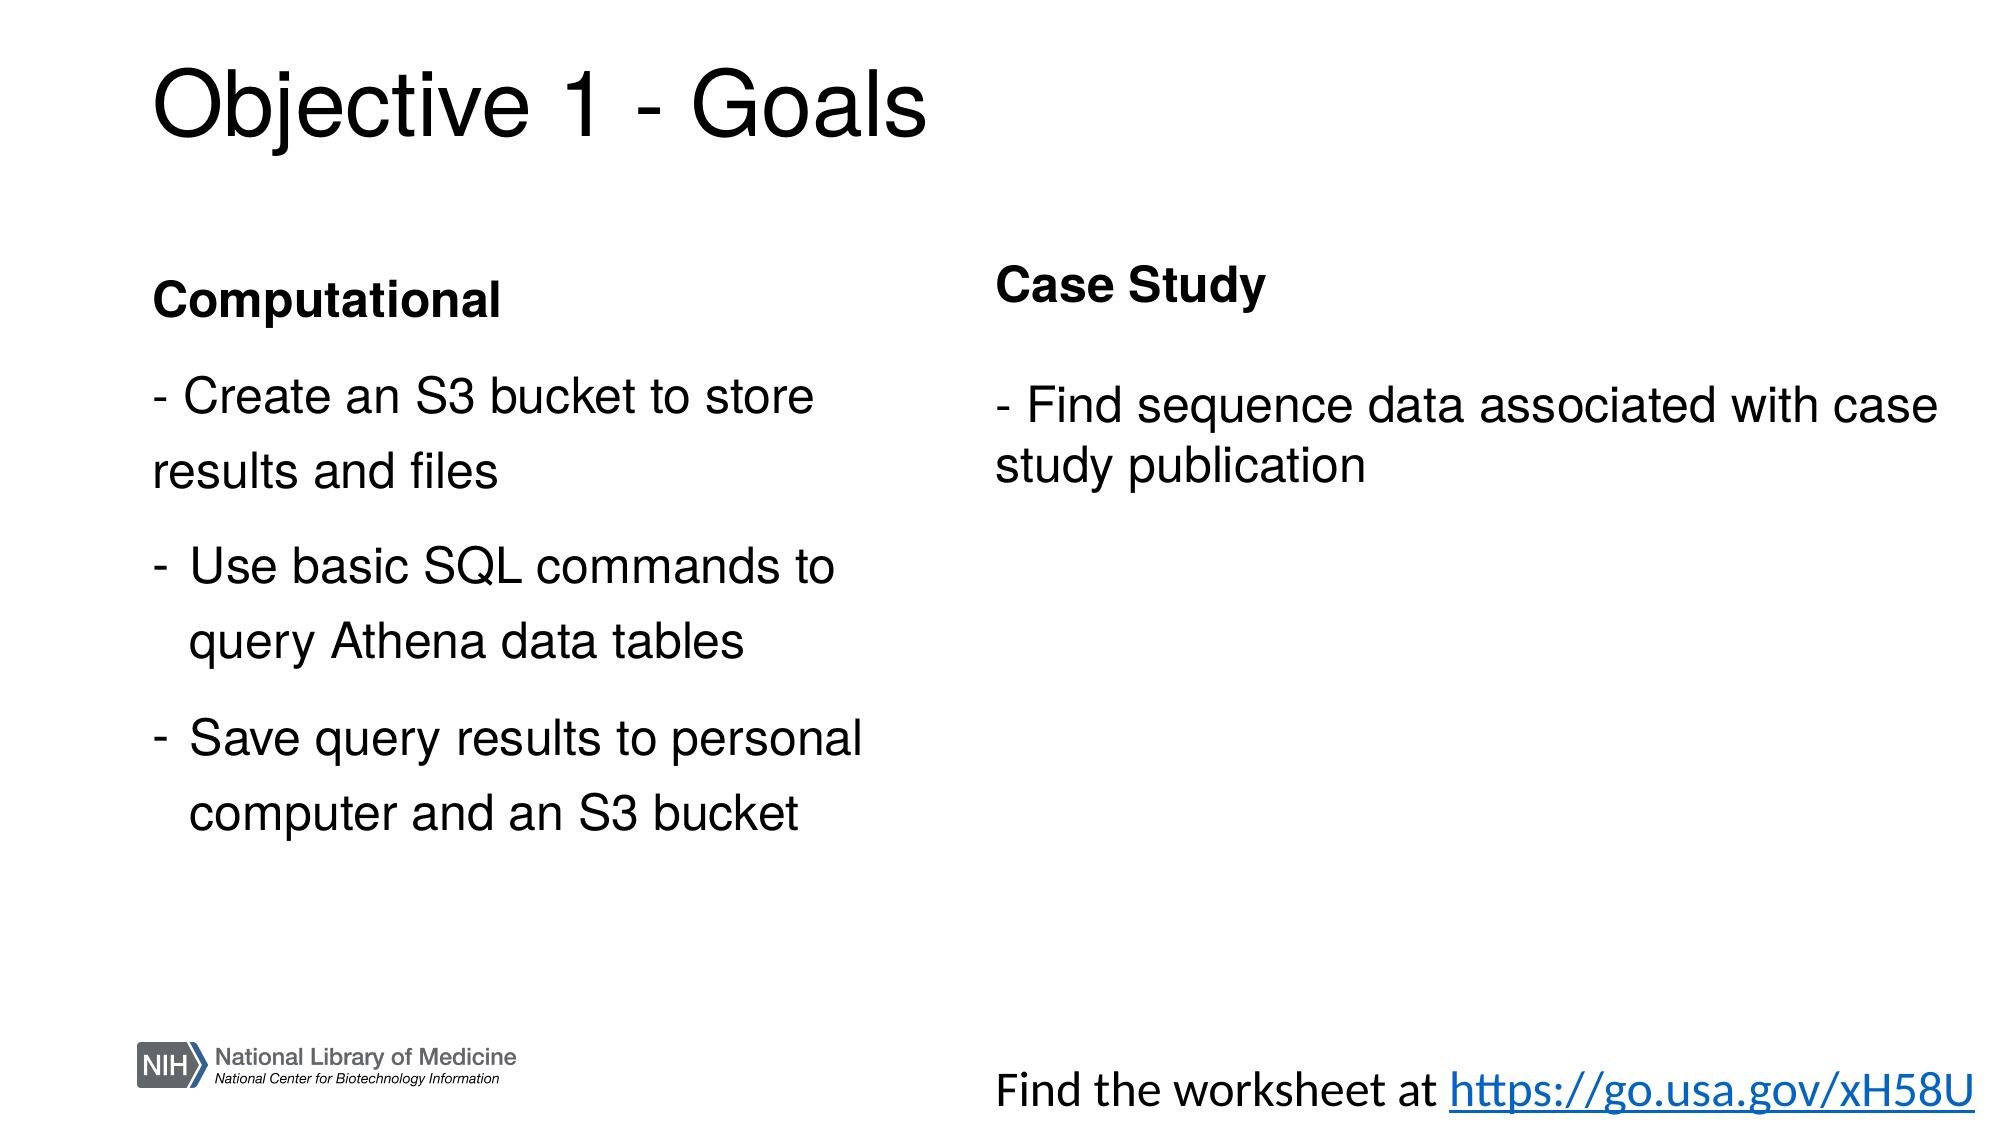

Objective 1 - Goals
Computational
- Create an S3 bucket to store results and files
Use basic SQL commands to query Athena data tables
Save query results to personal computer and an S3 bucket
Case Study

- Find sequence data associated with case study publication
Find the worksheet at https://go.usa.gov/xH58U